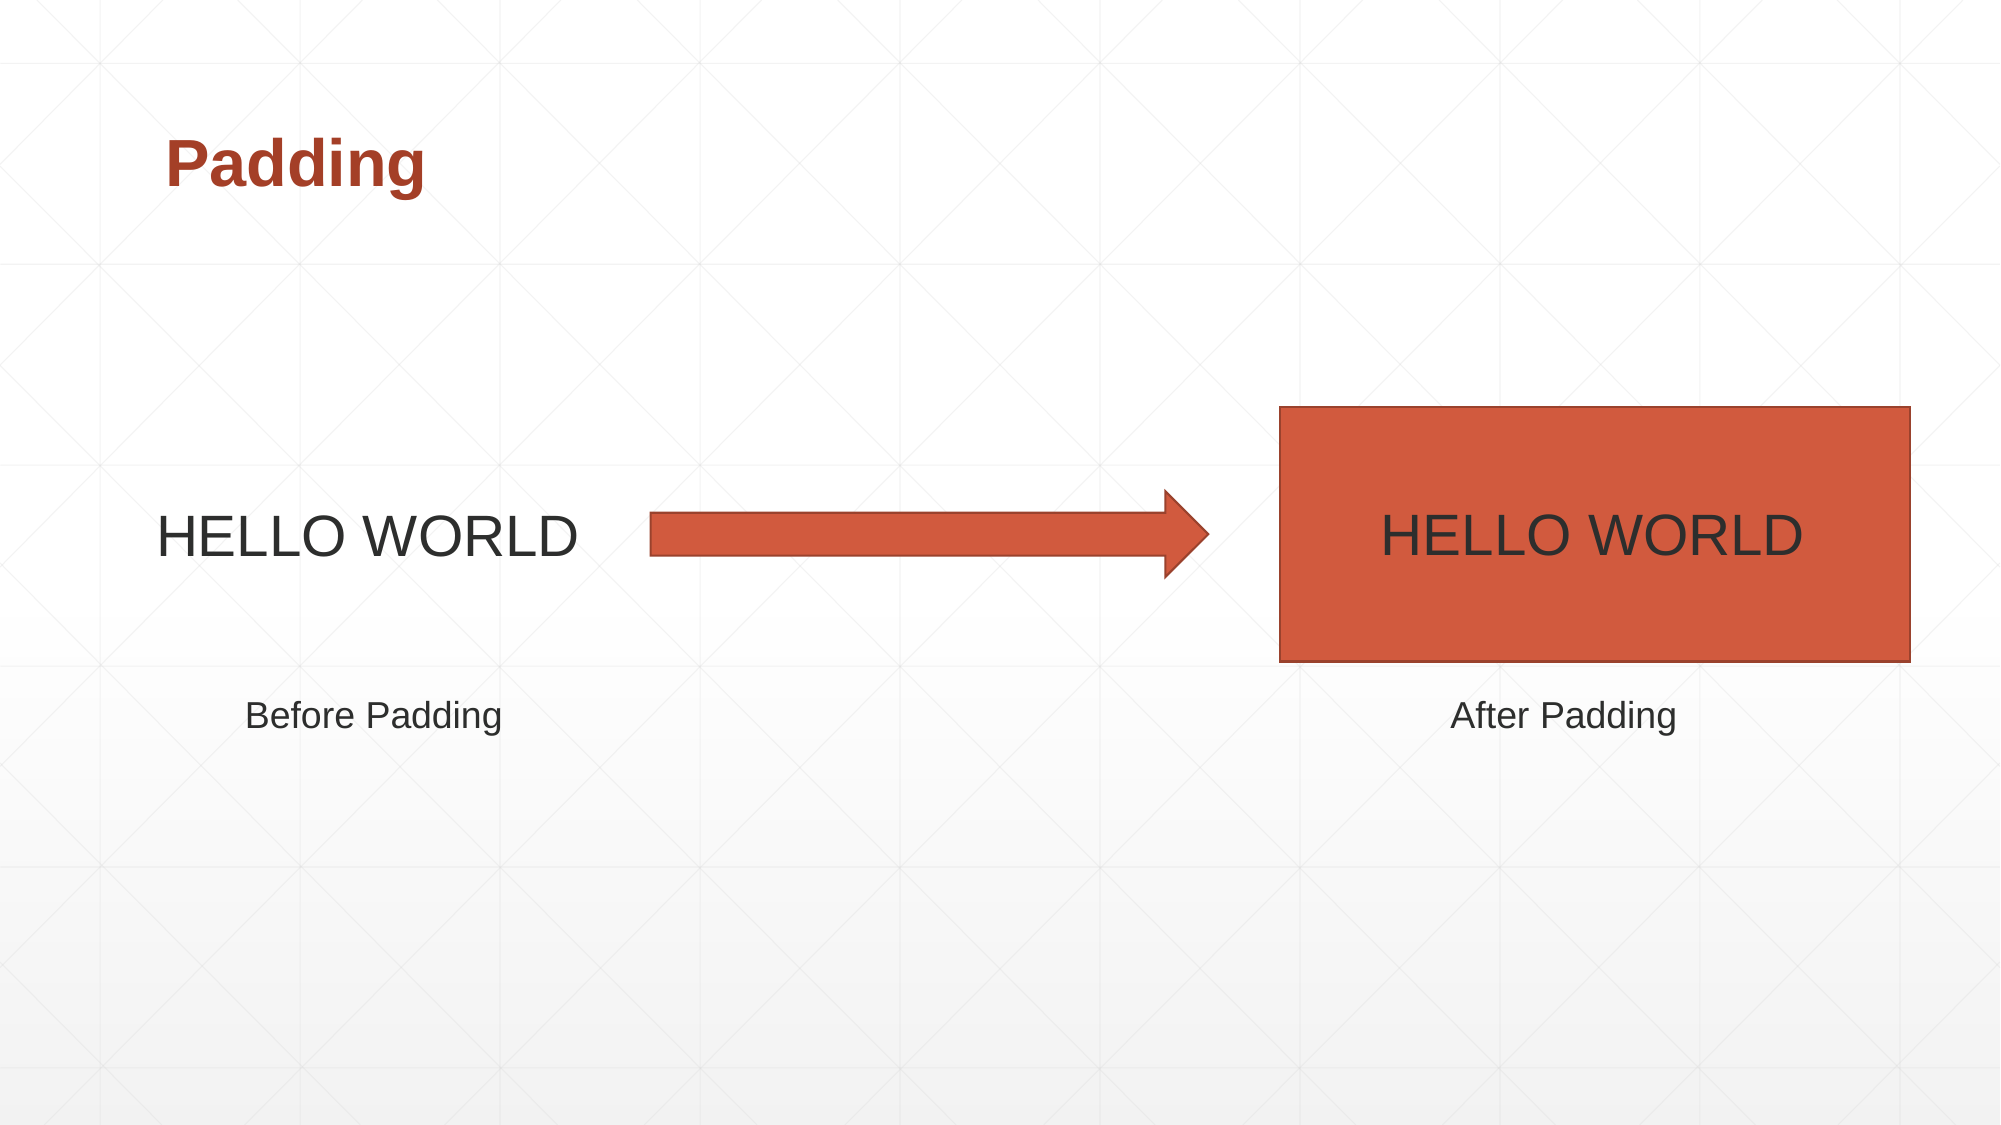

Padding

HELLO WORLD
HELLO WORLD
HELLO WORLD
Before Padding
After Padding